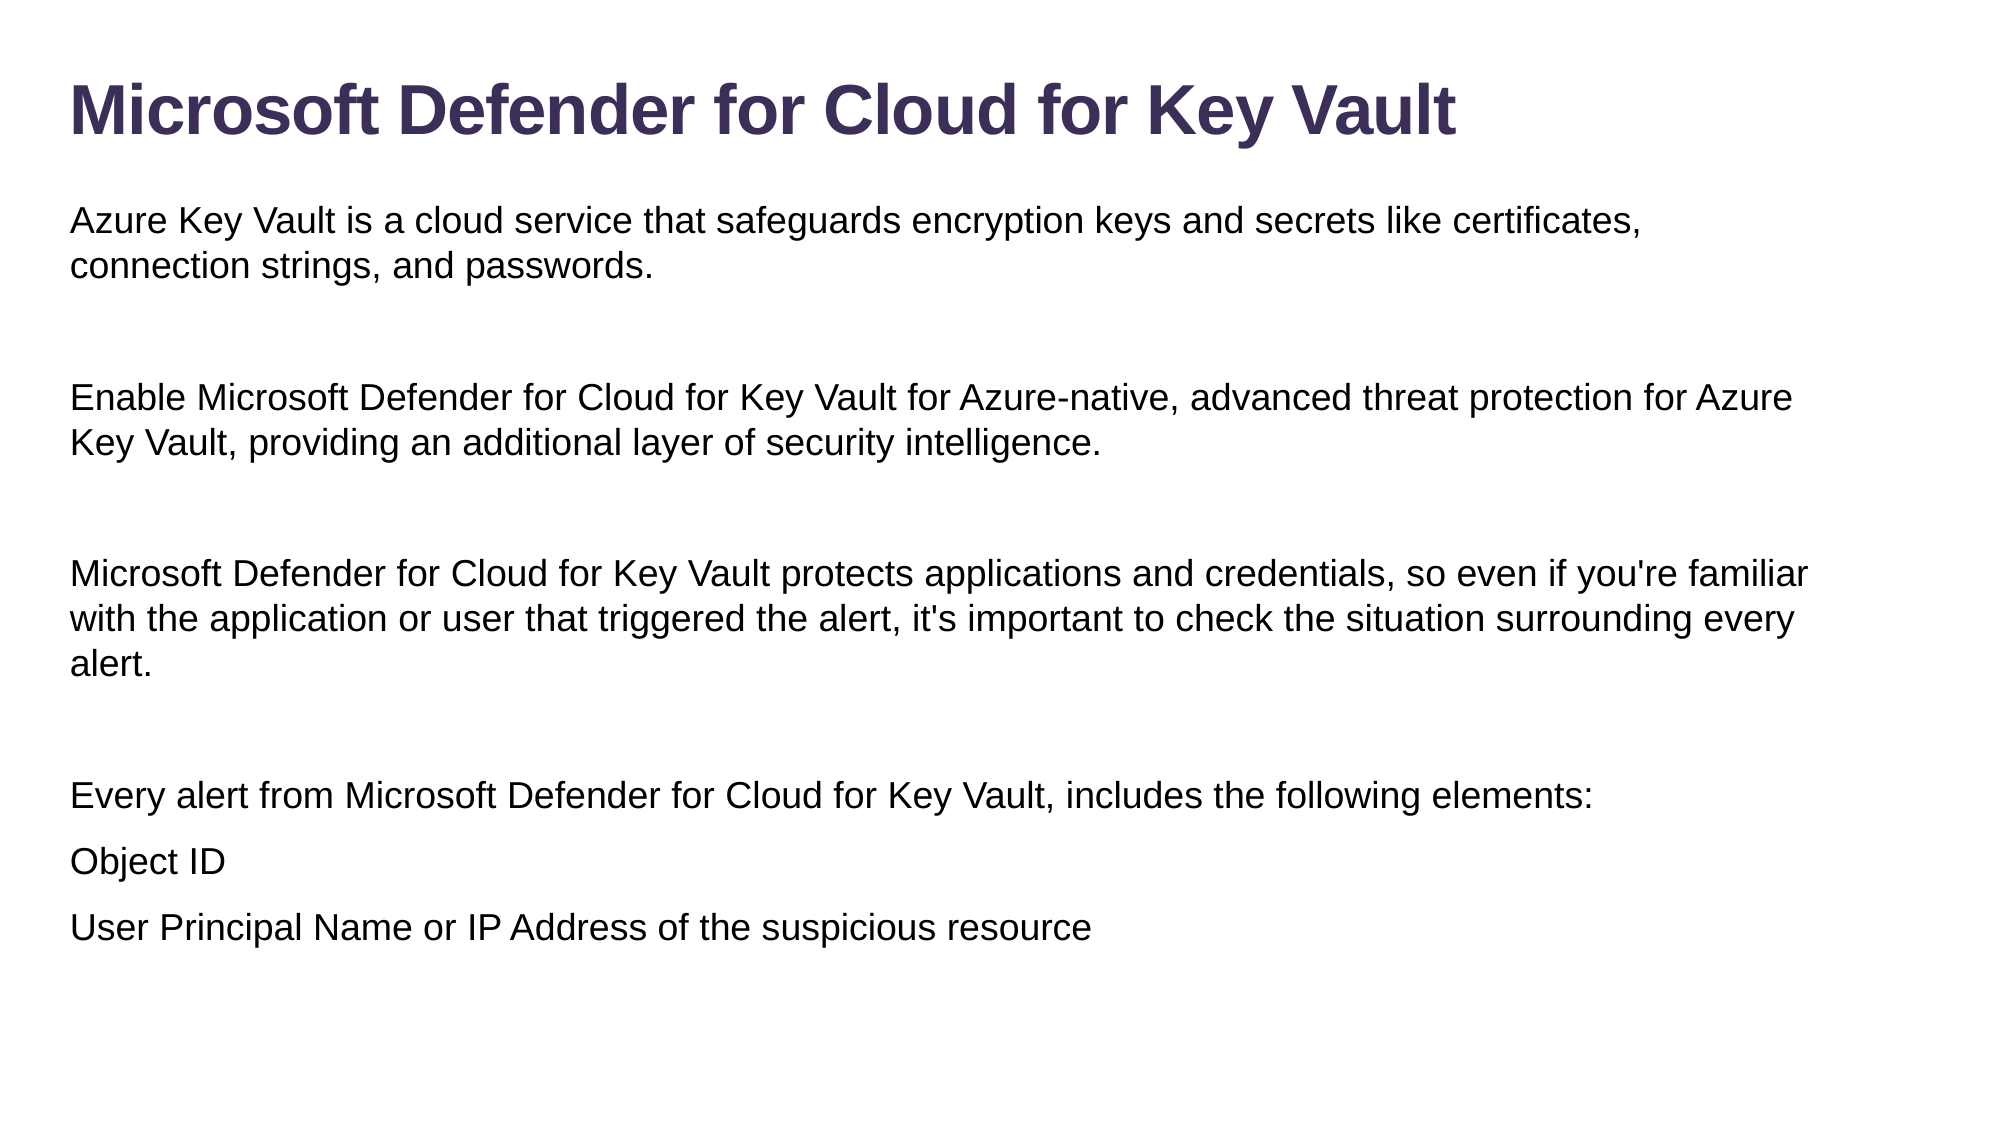

# Microsoft Defender for Cloud for Key Vault
Azure Key Vault is a cloud service that safeguards encryption keys and secrets like certificates, connection strings, and passwords.

Enable Microsoft Defender for Cloud for Key Vault for Azure-native, advanced threat protection for Azure Key Vault, providing an additional layer of security intelligence.

Microsoft Defender for Cloud for Key Vault protects applications and credentials, so even if you're familiar with the application or user that triggered the alert, it's important to check the situation surrounding every alert.

Every alert from Microsoft Defender for Cloud for Key Vault, includes the following elements:
Object ID
User Principal Name or IP Address of the suspicious resource